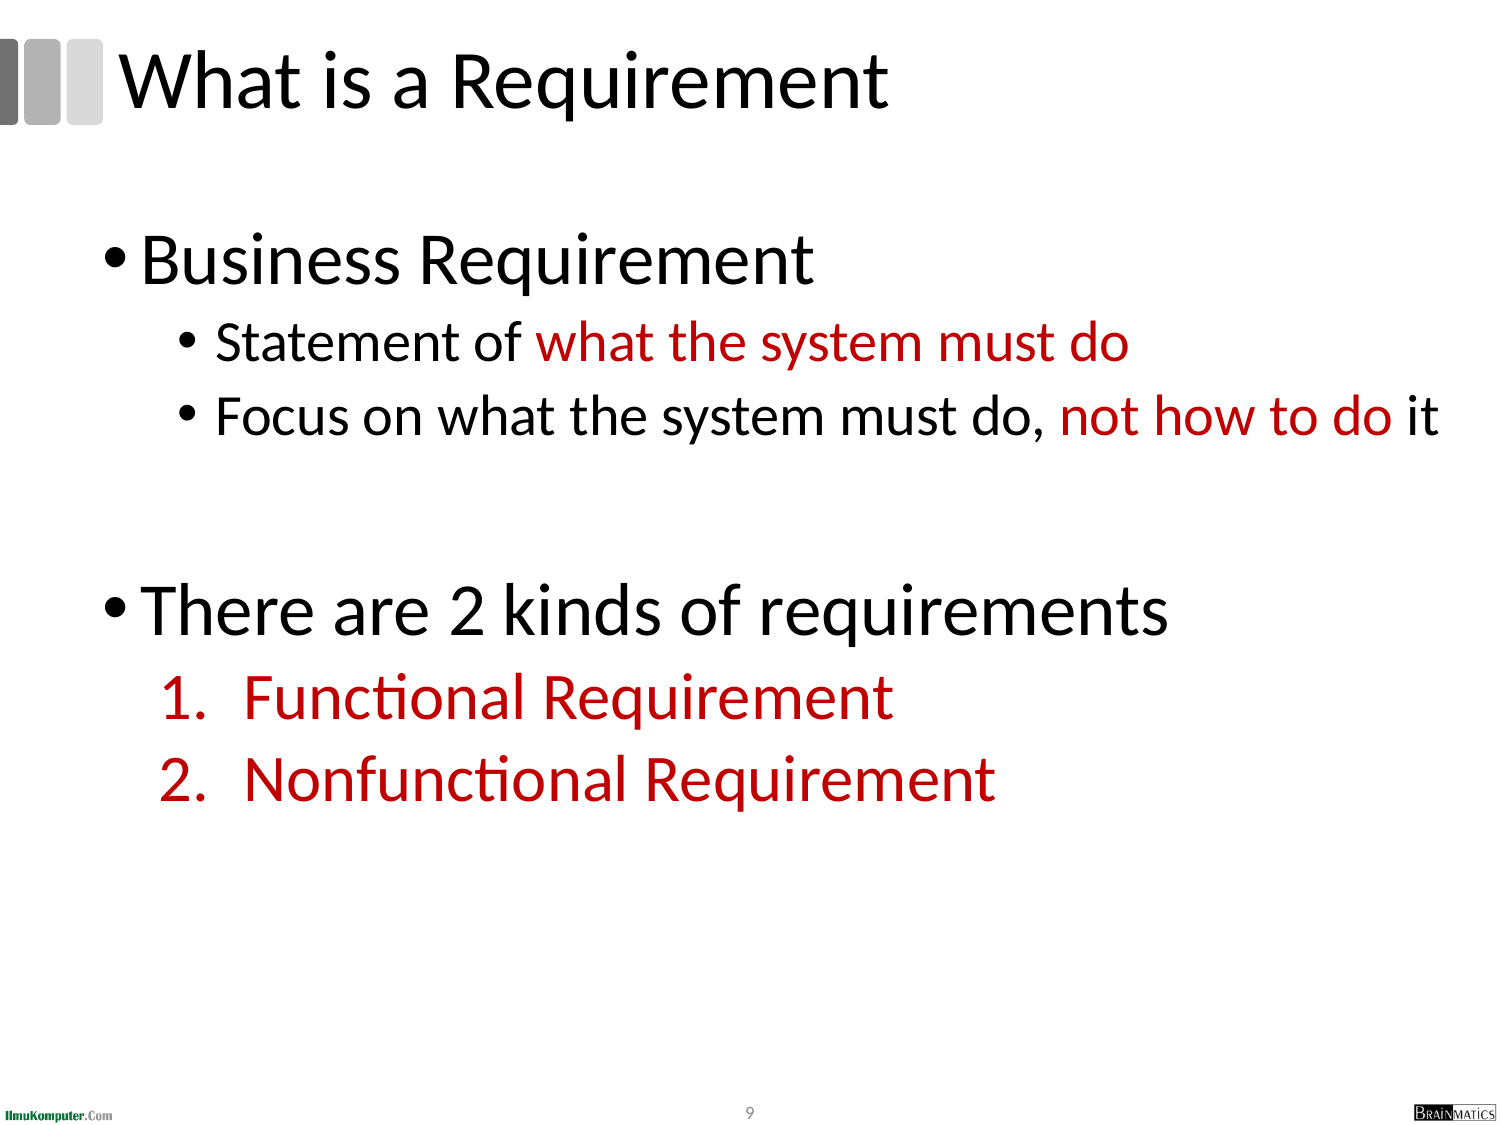

# What is a Requirement
Business Requirement
Statement of what the system must do
Focus on what the system must do, not how to do it

There are 2 kinds of requirements
Functional Requirement
Nonfunctional Requirement
9